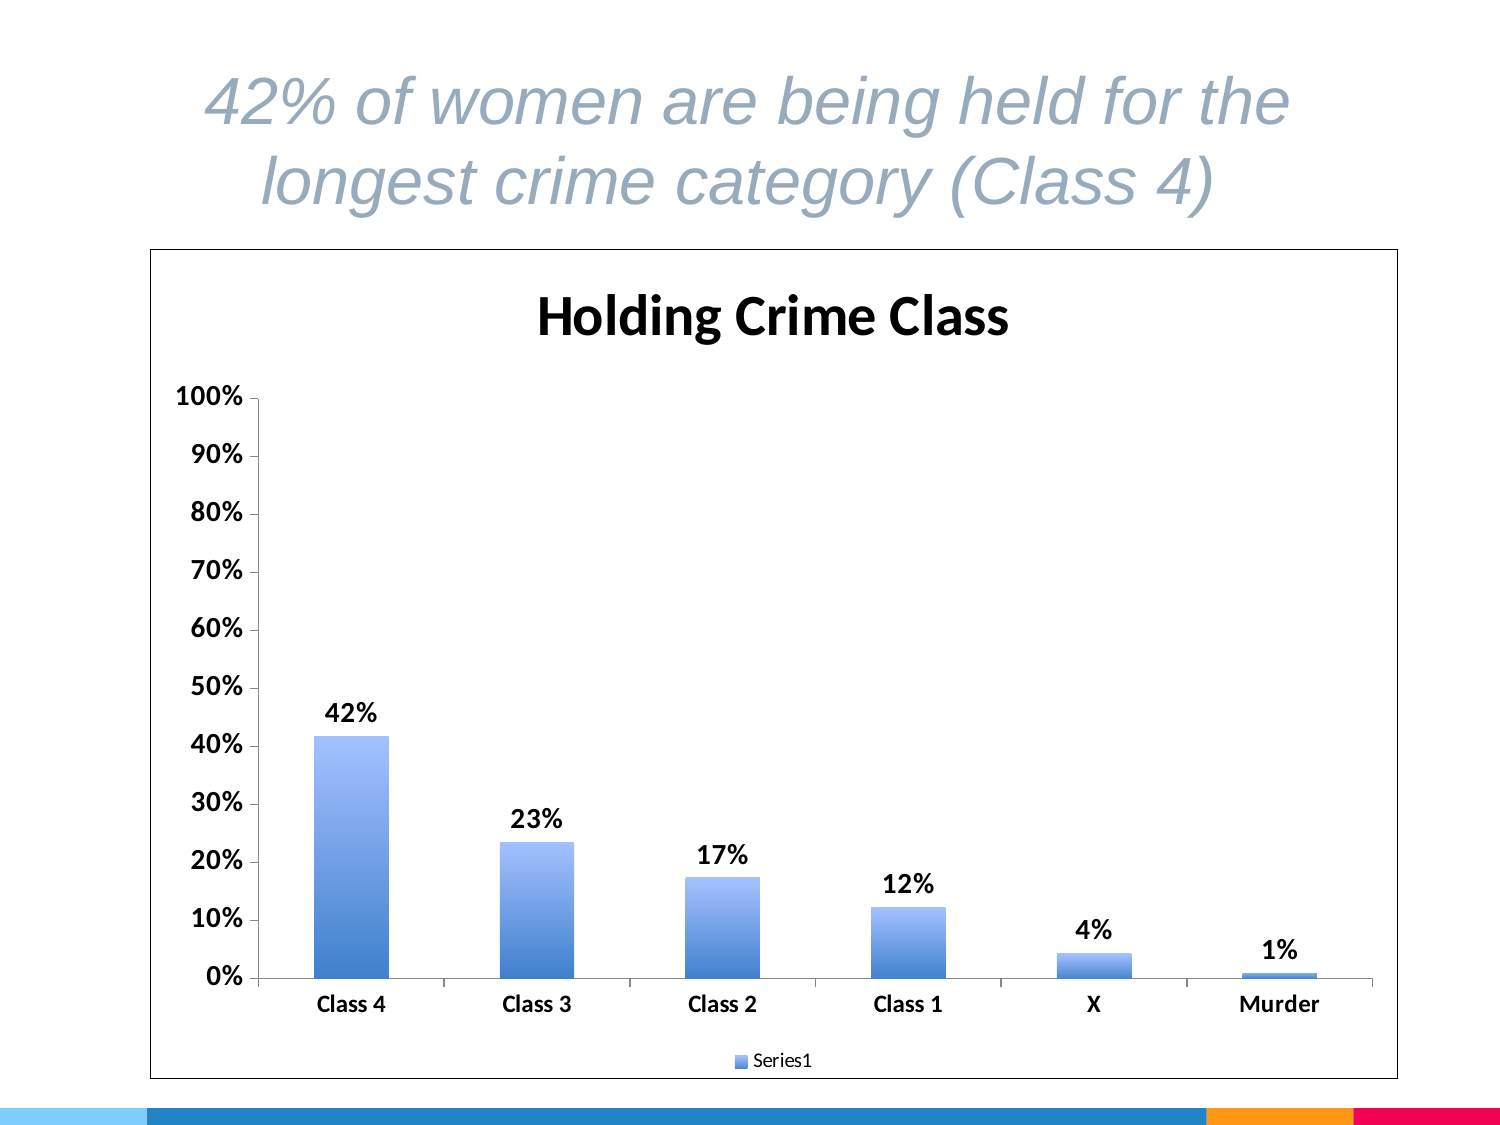

# 42% of women are being held for the longest crime category (Class 4)

### Chart: Holding Crime Class

| Category |  |
|---|---|
| Class 4 | 0.41704665029814103 |
| Class 3 | 0.23430375306909856 |
| Class 2 | 0.17362329007365837 |
| Class 1 | 0.12299777855723137 |
| X | 0.043025838886940254 |
| Murder | 0.009002689114930434 |